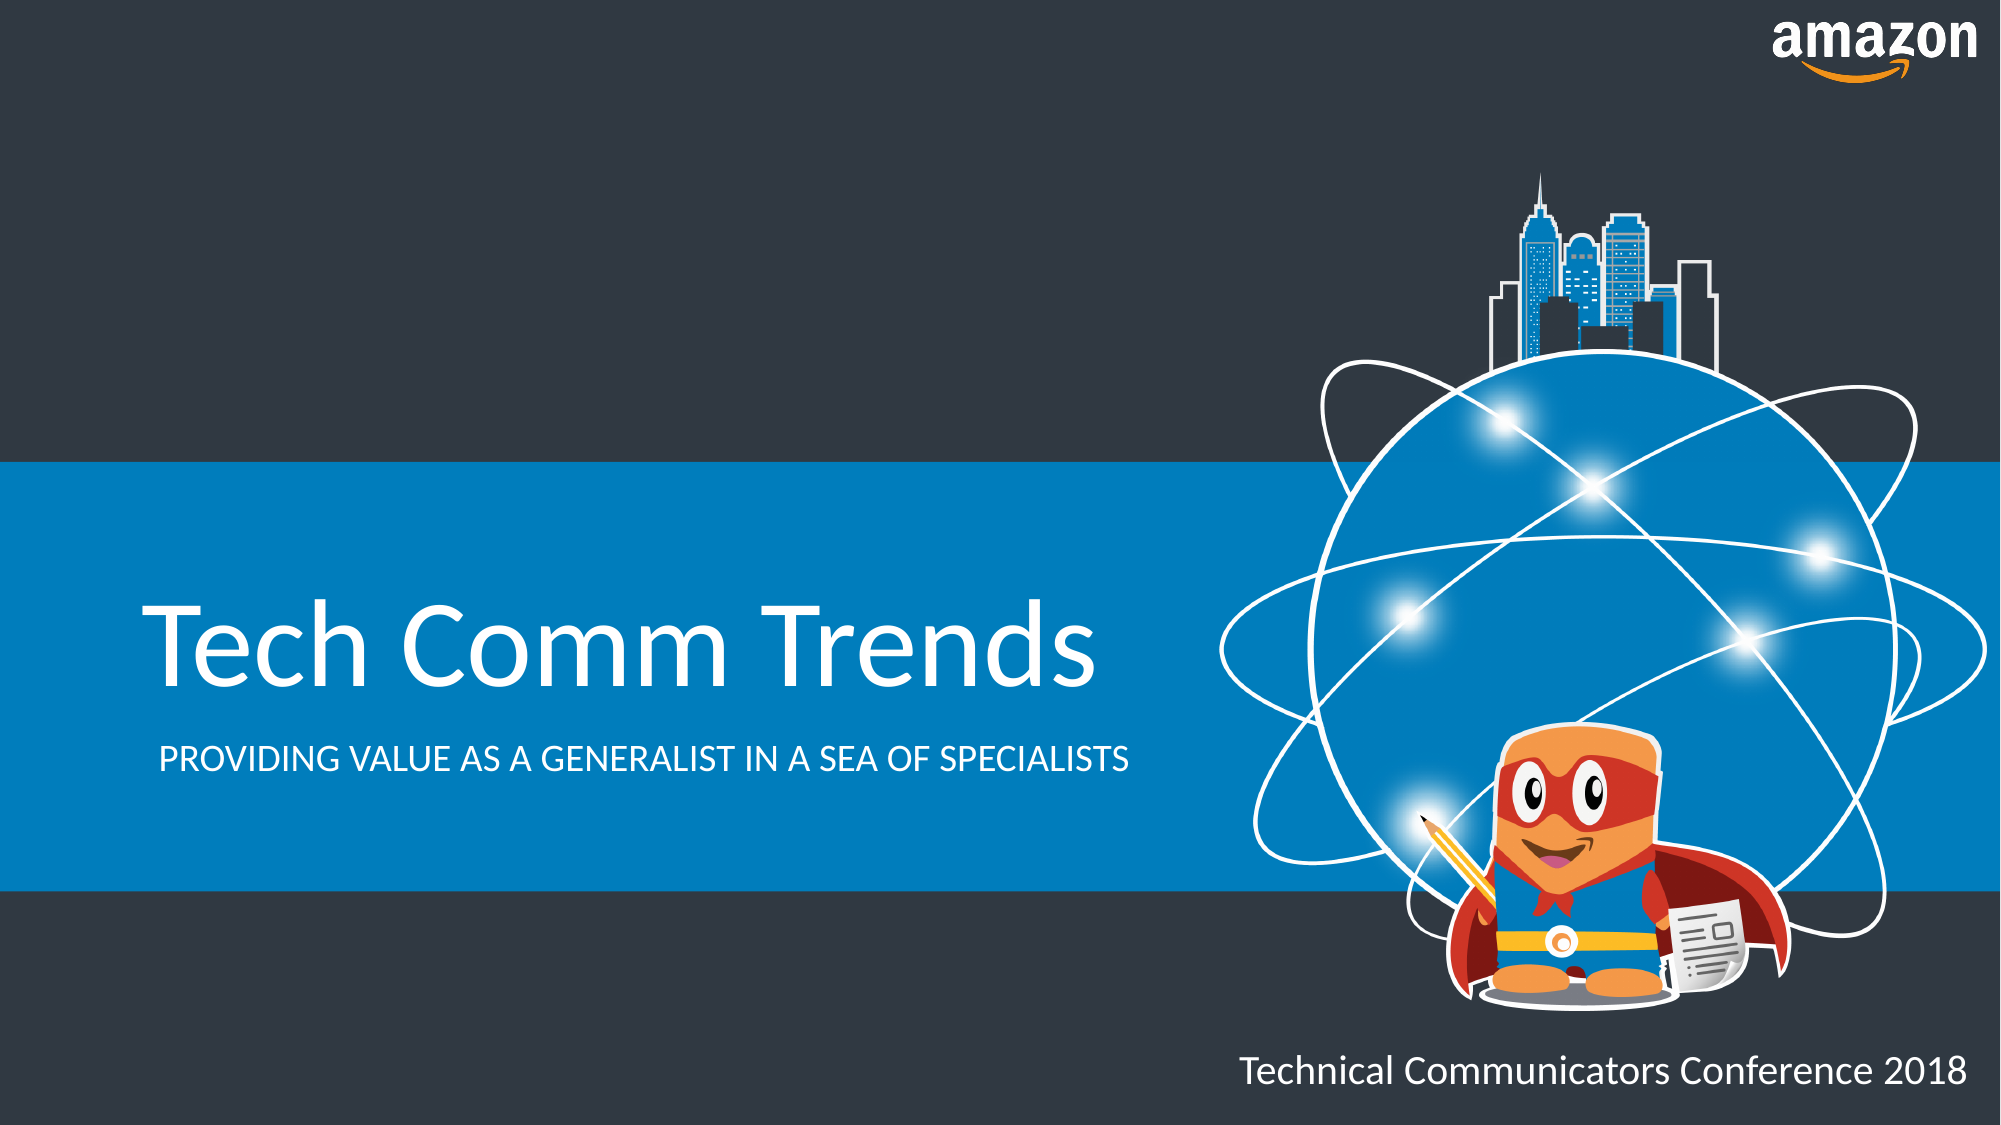

# Tech Comm Trends
PROVIDING VALUE AS A GENERALIST IN A SEA OF SPECIALISTS